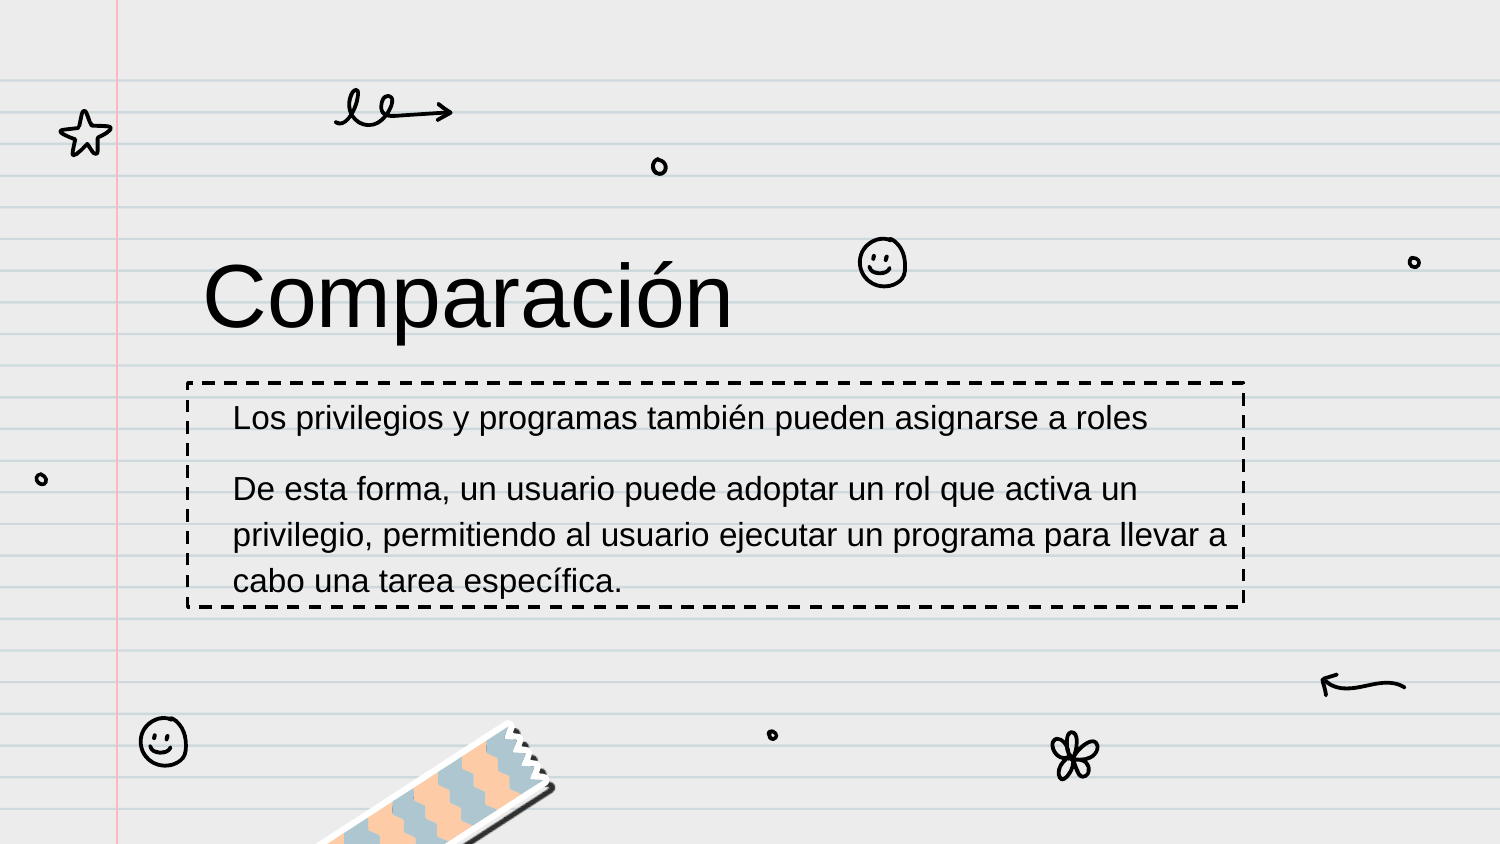

# Comparación
Los privilegios y programas también pueden asignarse a roles
De esta forma, un usuario puede adoptar un rol que activa un privilegio, permitiendo al usuario ejecutar un programa para llevar a cabo una tarea específica.